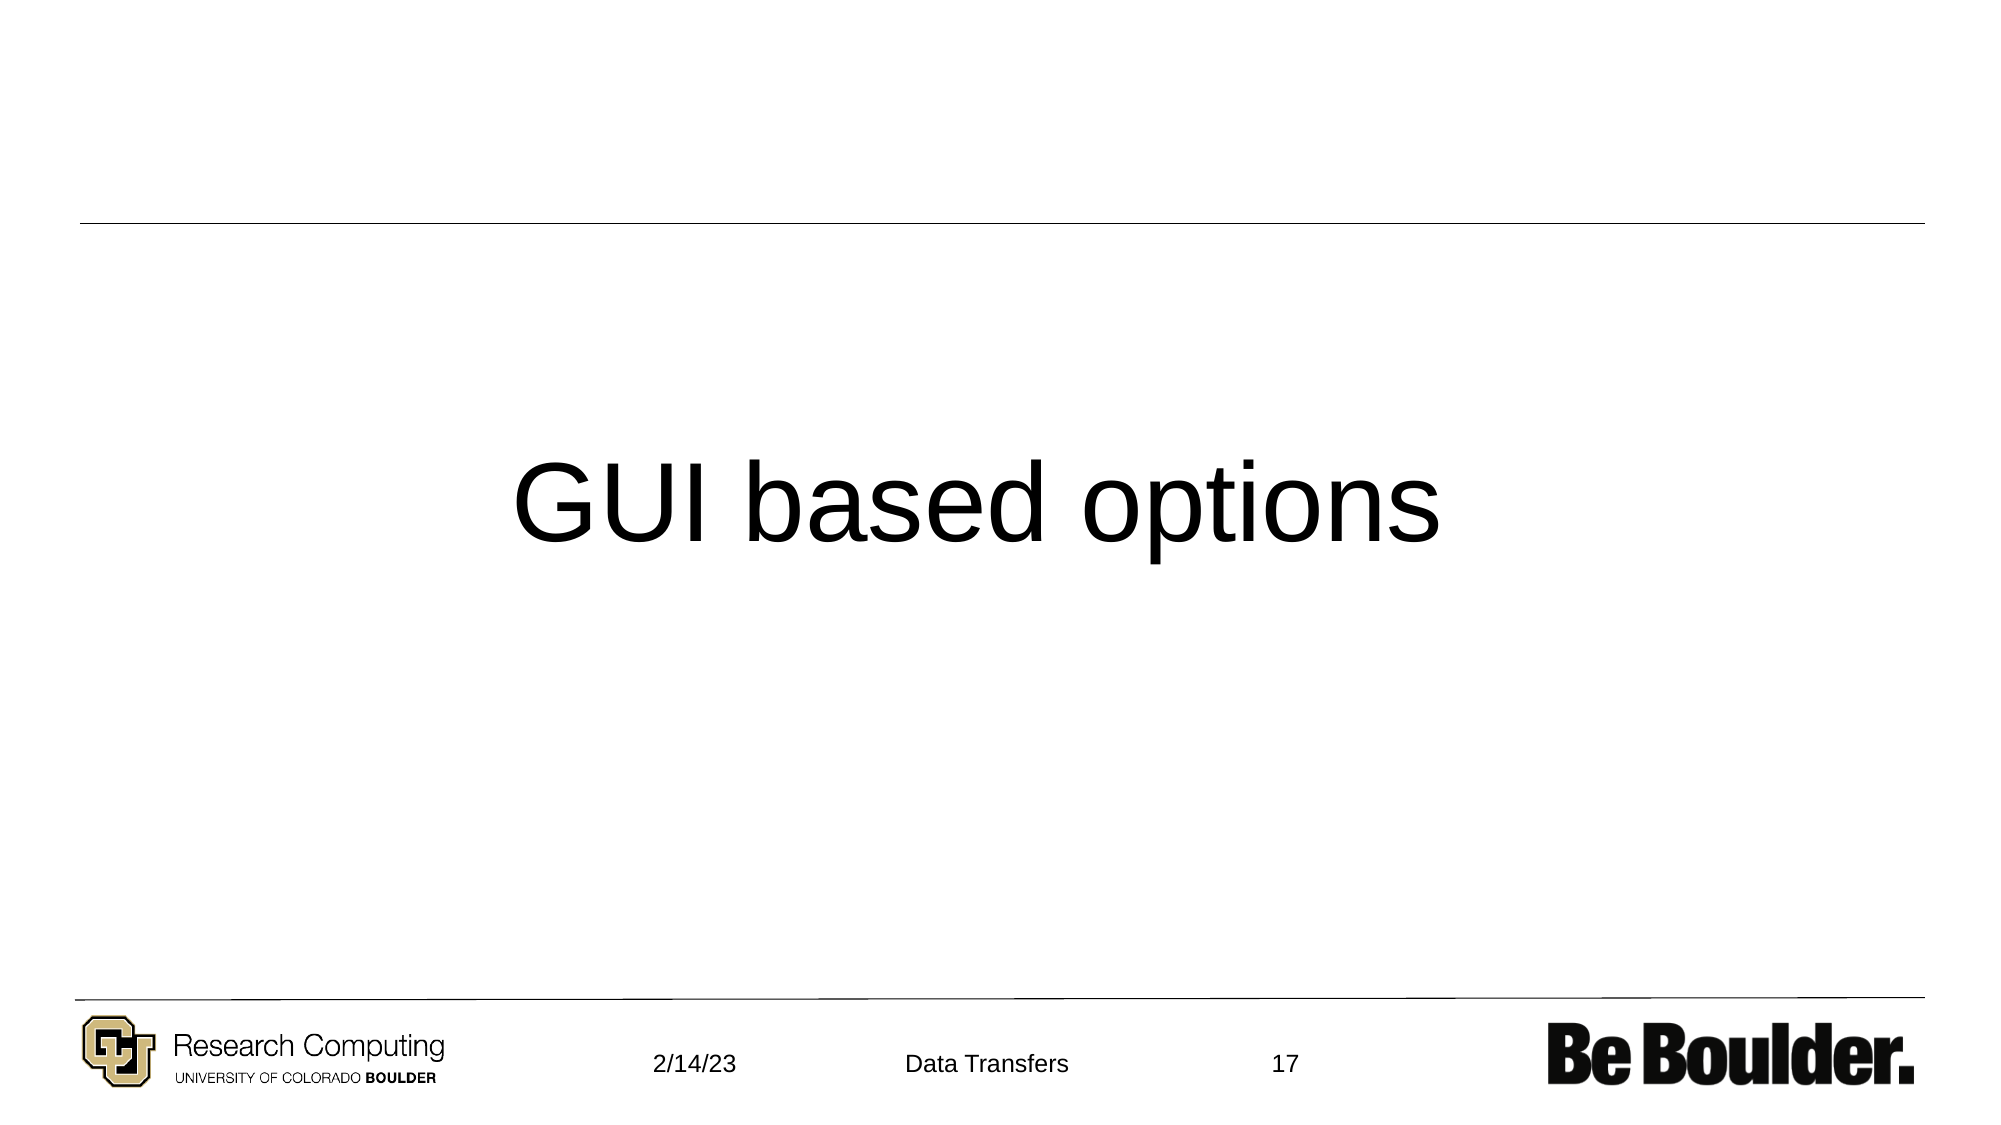

# GUI based options
2/14/23
17
Data Transfers